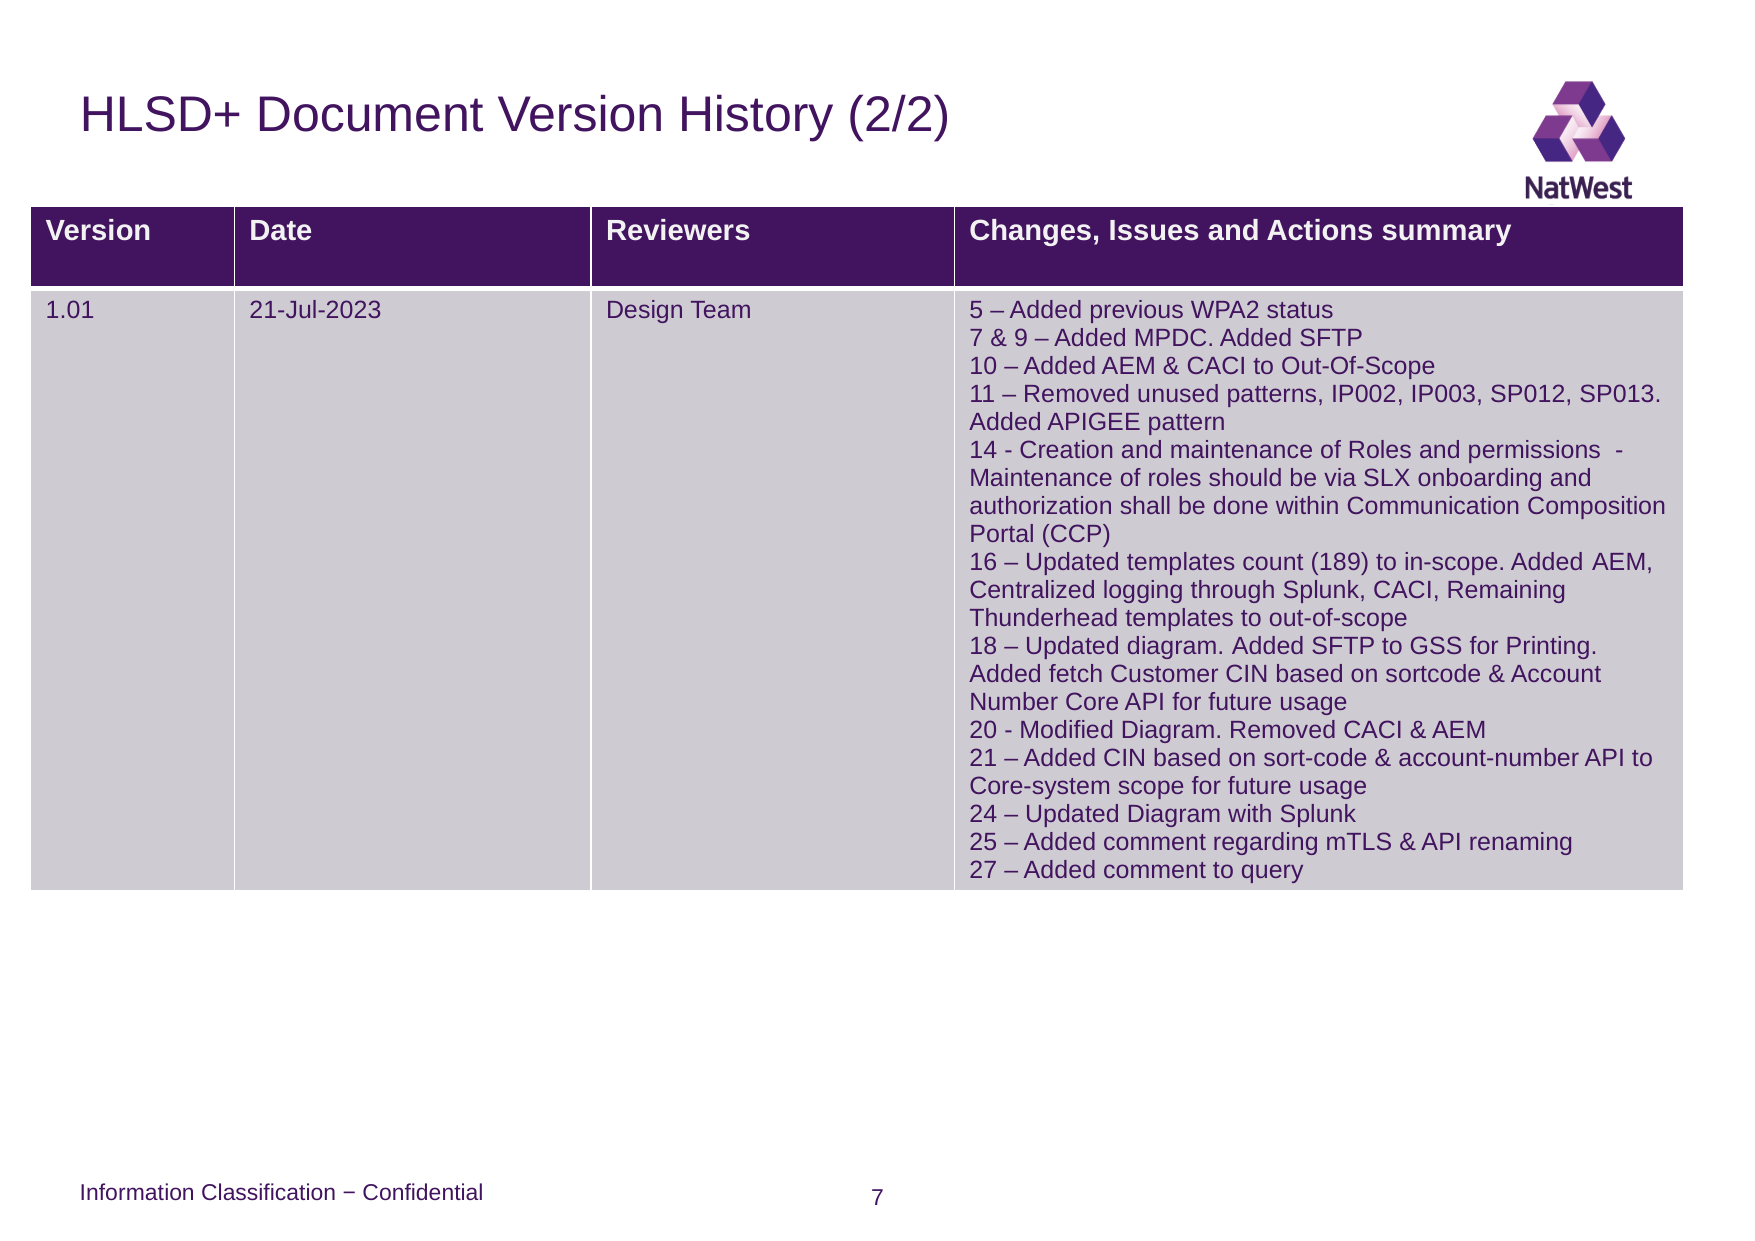

# HLSD+ Document Version History (2/2)
| Version | Date | Reviewers | Changes, Issues and Actions summary |
| --- | --- | --- | --- |
| 1.01 | 21-Jul-2023 | Design Team | 5 – Added previous WPA2 status 7 & 9 – Added MPDC. Added SFTP 10 – Added AEM & CACI to Out-Of-Scope 11 – Removed unused patterns, IP002, IP003, SP012, SP013. Added APIGEE pattern 14 - Creation and maintenance of Roles and permissions  - Maintenance of roles should be via SLX onboarding and authorization shall be done within Communication Composition Portal (CCP) 16 – Updated templates count (189) to in-scope. Added AEM, Centralized logging through Splunk, CACI, Remaining Thunderhead templates to out-of-scope 18 – Updated diagram. Added SFTP to GSS for Printing. Added fetch Customer CIN based on sortcode & Account Number Core API for future usage 20 - Modified Diagram. Removed CACI & AEM 21 – Added CIN based on sort-code & account-number API to Core-system scope for future usage 24 – Updated Diagram with Splunk 25 – Added comment regarding mTLS & API renaming 27 – Added comment to query |
7